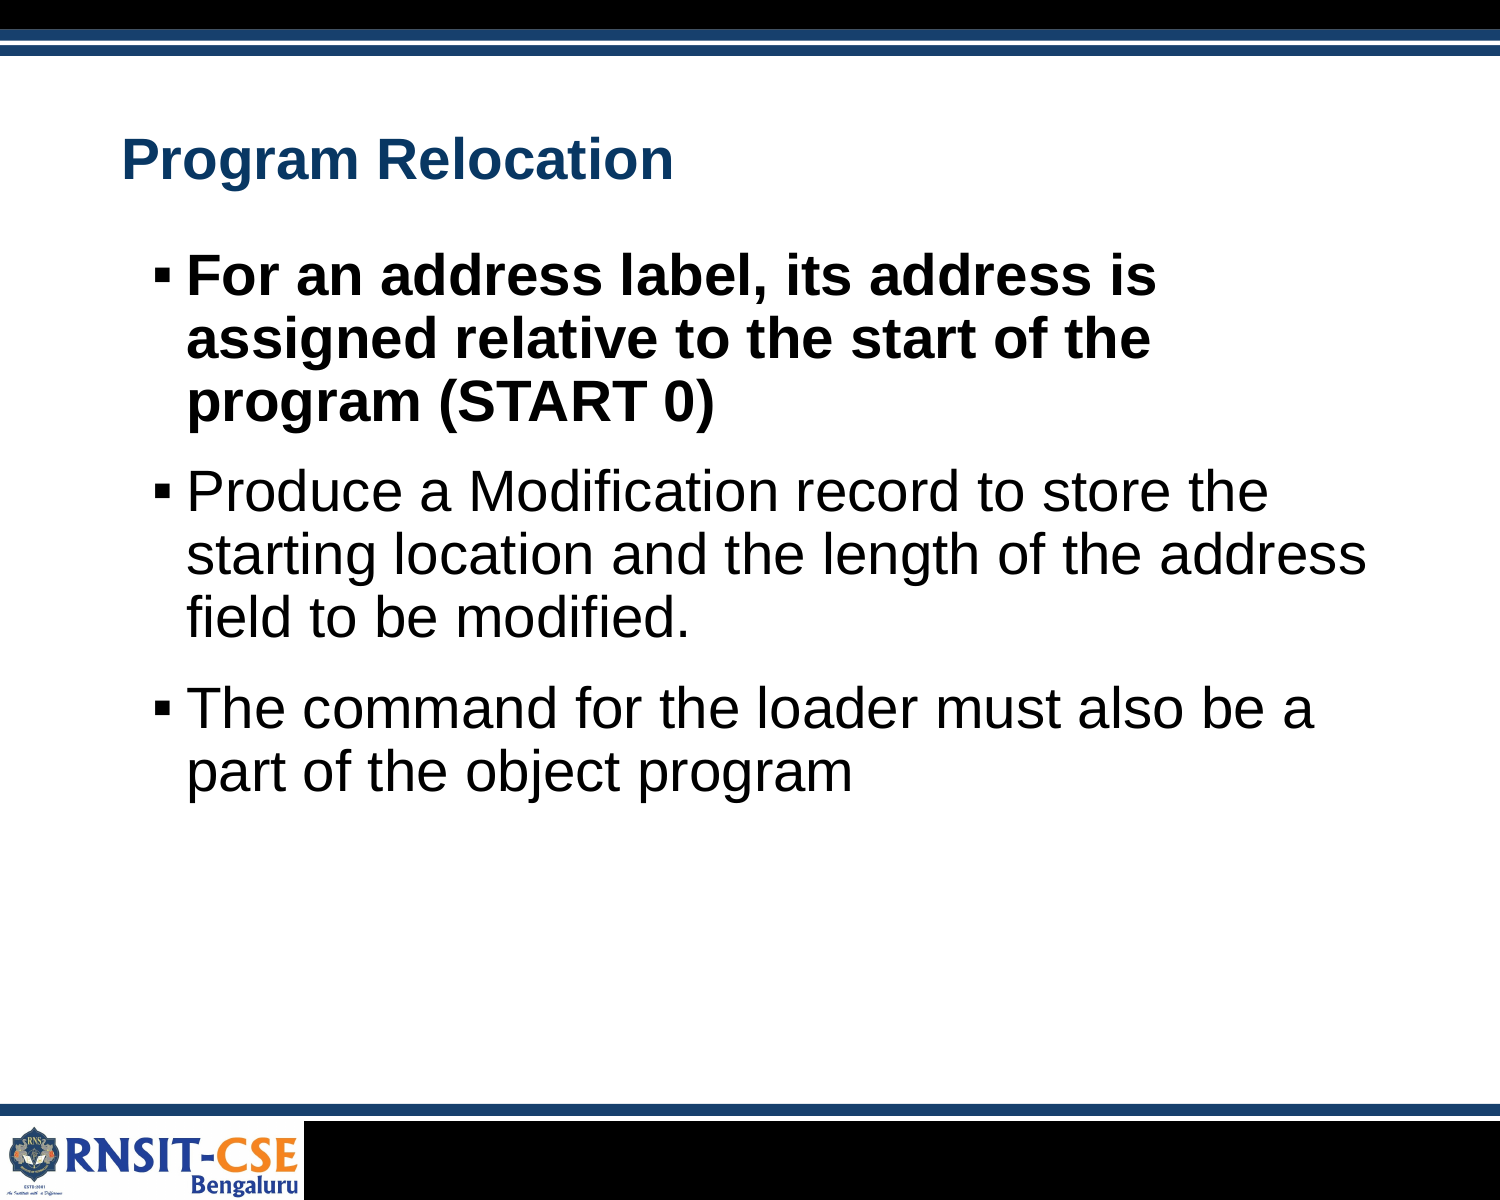

# Program Relocation
For an address label, its address is assigned relative to the start of the program (START 0)
Produce a Modification record to store the starting location and the length of the address field to be modified.
The command for the loader must also be a part of the object program